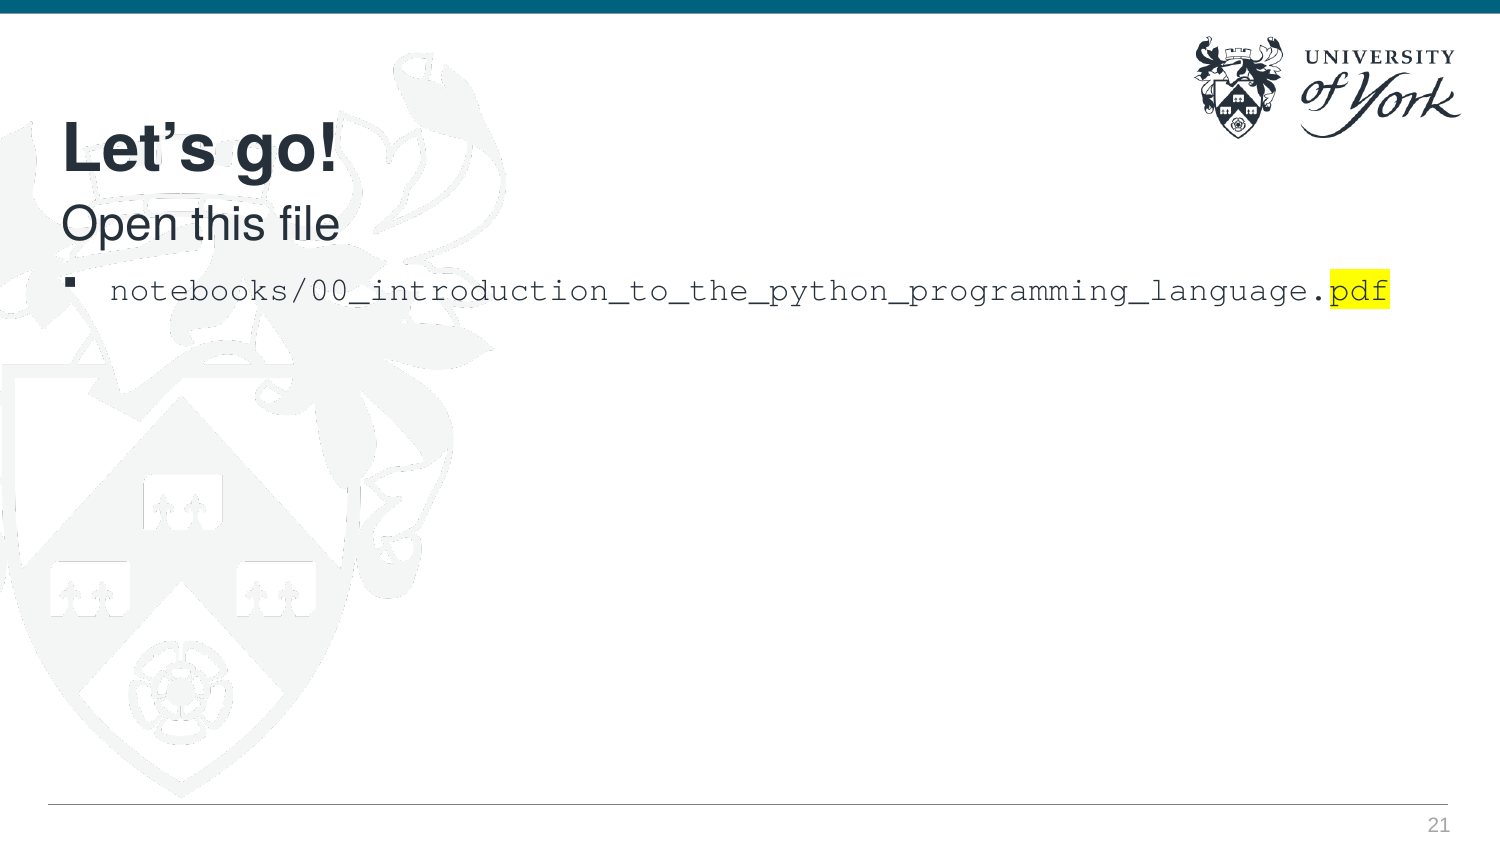

# Let’s go!
Open this file
notebooks/00_introduction_to_the_python_programming_language.pdf